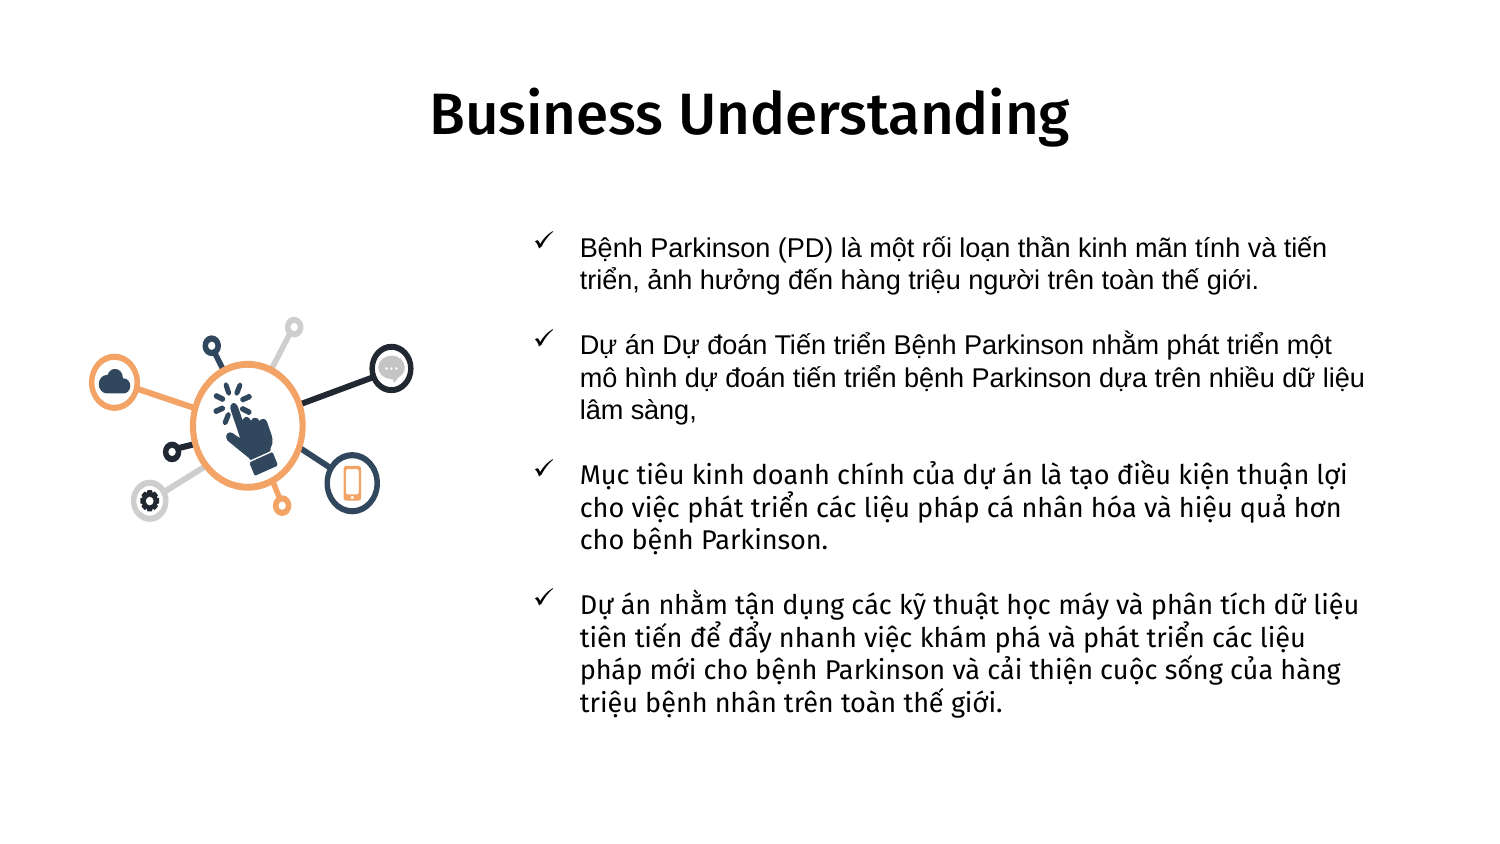

Business Understanding
Bệnh Parkinson (PD) là một rối loạn thần kinh mãn tính và tiến triển, ảnh hưởng đến hàng triệu người trên toàn thế giới.

Dự án Dự đoán Tiến triển Bệnh Parkinson nhằm phát triển một mô hình dự đoán tiến triển bệnh Parkinson dựa trên nhiều dữ liệu lâm sàng,

Mục tiêu kinh doanh chính của dự án là tạo điều kiện thuận lợi cho việc phát triển các liệu pháp cá nhân hóa và hiệu quả hơn cho bệnh Parkinson.

Dự án nhằm tận dụng các kỹ thuật học máy và phân tích dữ liệu tiên tiến để đẩy nhanh việc khám phá và phát triển các liệu pháp mới cho bệnh Parkinson và cải thiện cuộc sống của hàng triệu bệnh nhân trên toàn thế giới.